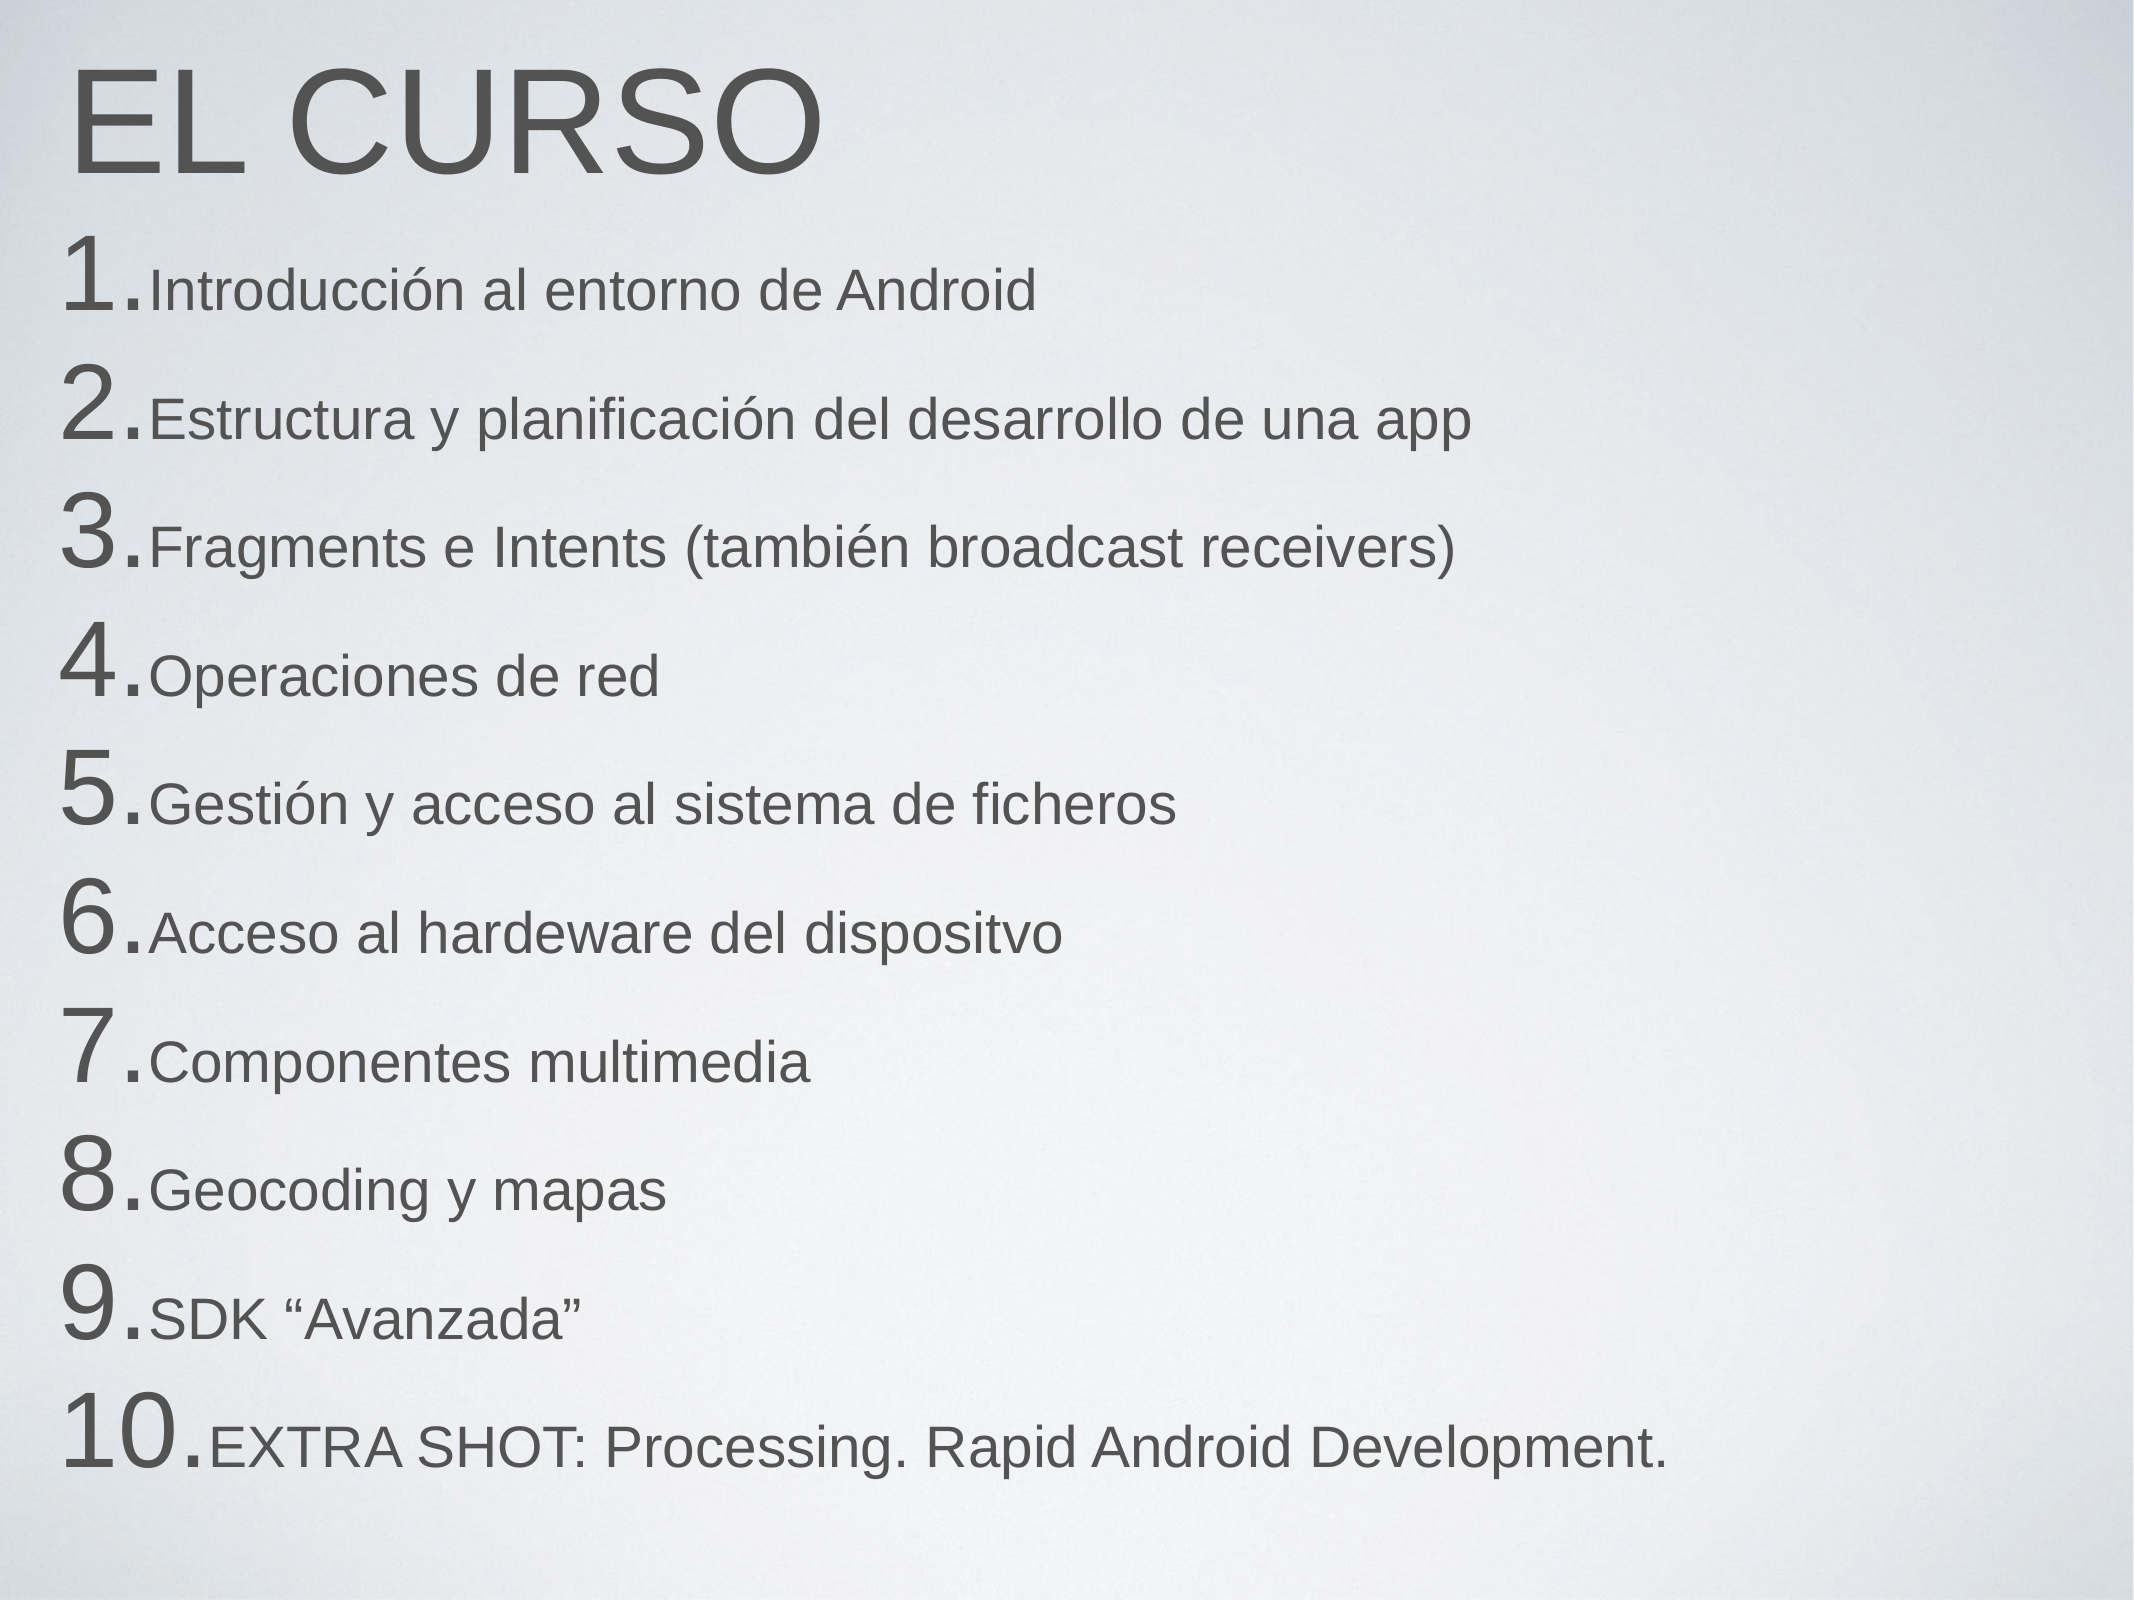

# El Curso
Introducción al entorno de Android
Estructura y planificación del desarrollo de una app
Fragments e Intents (también broadcast receivers)
Operaciones de red
Gestión y acceso al sistema de ficheros
Acceso al hardeware del dispositvo
Componentes multimedia
Geocoding y mapas
SDK “Avanzada”
EXTRA SHOT: Processing. Rapid Android Development.